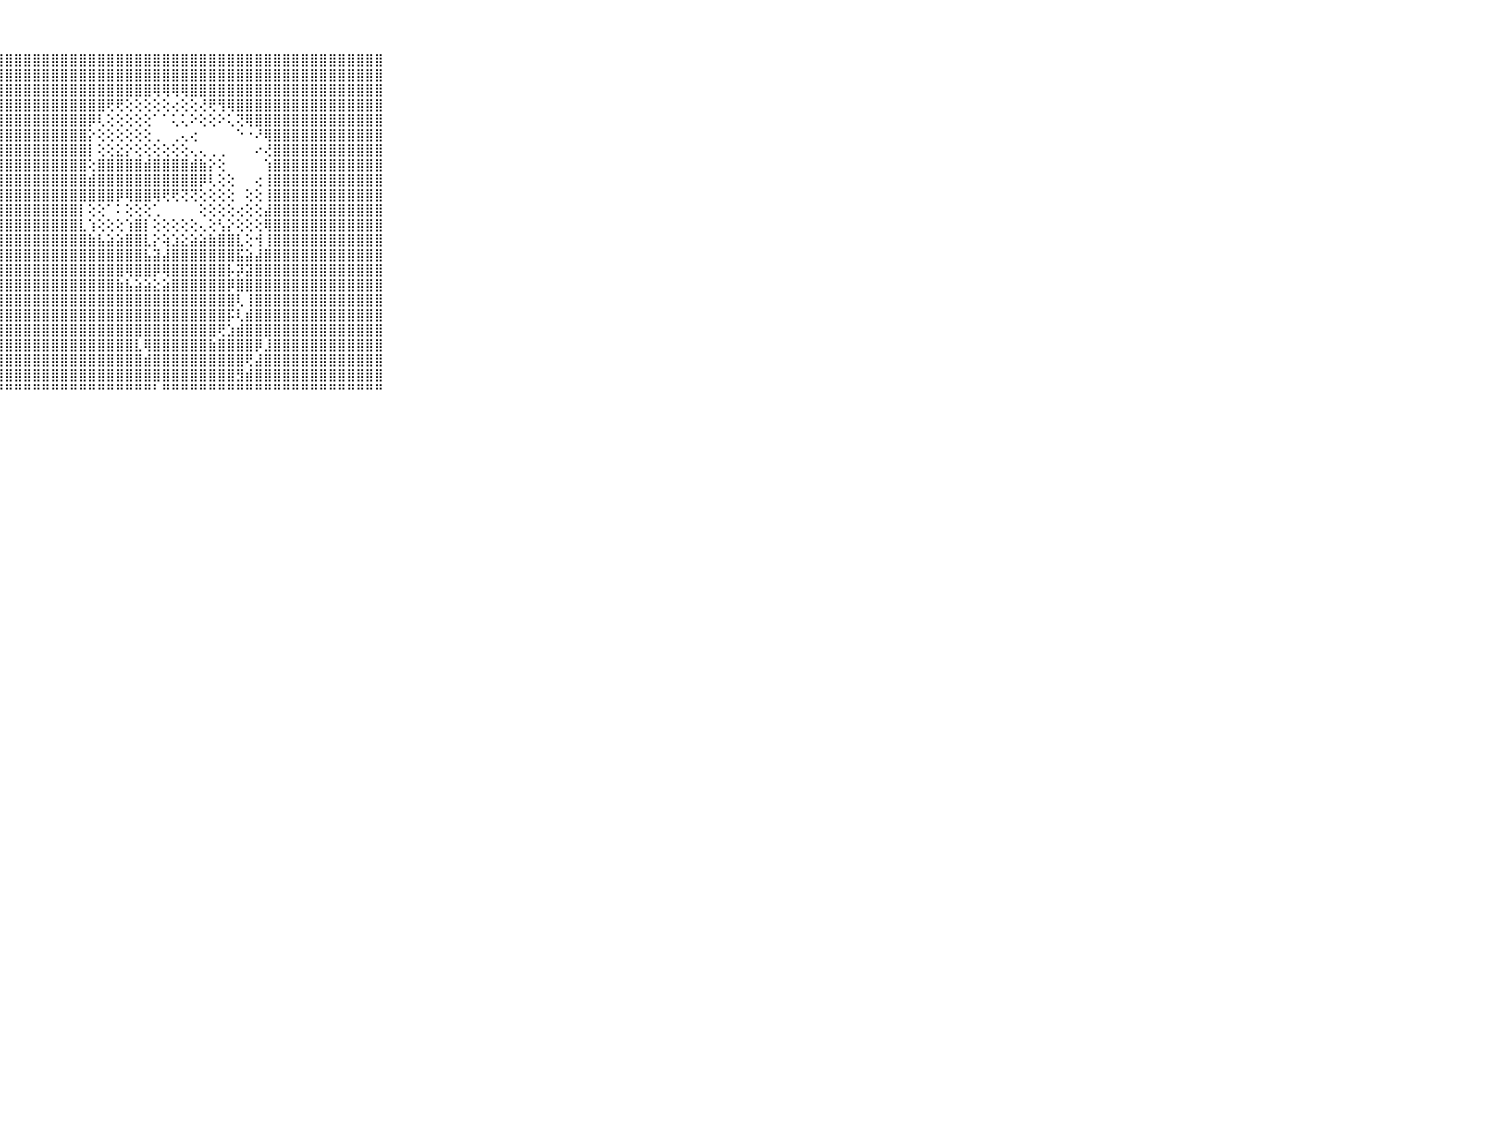

⠀⠀⠀⠀⠀⠀⠀⠀⠀⠀⠀⣿⣿⣿⣿⣿⣿⣿⣿⣿⣿⣿⣿⣿⣿⣿⣿⣿⣿⣿⣿⣿⣿⣿⣿⣿⣿⣿⣿⣿⣿⣿⣿⣿⣿⣿⣿⣿⣿⣿⣿⣿⣿⣿⣿⣿⣿⣿⣿⣿⣿⣿⣿⣿⣿⣿⣿⣿⣿⠀⠀⠀⠀⠀⠀⠀⠀⠀⠀⠀⠀
⠀⠀⠀⠀⠀⠀⠀⠀⠀⠀⠀⣿⣿⣿⣿⣿⣿⣿⣿⣿⣿⣿⣿⣿⣿⣿⣿⣿⣿⣿⣿⣿⣿⣿⣿⣿⣿⣿⣿⣿⣿⣿⣿⣿⣿⣿⣿⣿⣿⣿⣿⣿⣿⣿⣿⣿⣿⣿⣿⣿⣿⣿⣿⣿⣿⣿⣿⣿⣿⠀⠀⠀⠀⠀⠀⠀⠀⠀⠀⠀⠀
⠀⠀⠀⠀⠀⠀⠀⠀⠀⠀⠀⣿⣿⣿⣿⣿⣿⣿⣿⣿⣿⣿⣿⣿⣿⣿⣿⣿⣿⣿⣿⣿⣿⣿⣿⣿⣿⣿⣿⣿⣿⣿⣿⣿⢿⢿⢿⢿⣿⣿⣿⣿⣿⣿⣿⣿⣿⣿⣿⣿⣿⣿⣿⣿⣿⣿⣿⣿⣿⠀⠀⠀⠀⠀⠀⠀⠀⠀⠀⠀⠀
⠀⠀⠀⠀⠀⠀⠀⠀⠀⠀⠀⣿⣿⣿⣿⣿⣿⣿⣿⣿⣿⣿⣿⣿⣿⣿⣿⣿⣿⣿⣿⣿⣿⣿⣿⣿⣿⣿⣿⢟⢟⢕⢕⢕⢕⢕⢔⢕⢕⢜⢟⢻⢿⣿⣿⣿⣿⣿⣿⣿⣿⣿⣿⣿⣿⣿⣿⣿⣿⠀⠀⠀⠀⠀⠀⠀⠀⠀⠀⠀⠀
⠀⠀⠀⠀⠀⠀⠀⠀⠀⠀⠀⣿⣿⣿⣿⣿⣿⣿⣿⣿⣿⣿⣿⣿⣿⣿⣿⣿⣿⣿⣿⣿⣿⣿⣿⣿⣿⡿⢇⢕⢕⢕⢕⢕⠁⠁⢅⢅⠕⢕⢕⠕⢅⢝⢿⣿⣿⣿⣿⣿⣿⣿⣿⣿⣿⣿⣿⣿⣿⠀⠀⠀⠀⠀⠀⠀⠀⠀⠀⠀⠀
⠀⠀⠀⠀⠀⠀⠀⠀⠀⠀⠀⣿⣿⣿⣿⣿⣿⣿⣿⣿⣿⣿⣿⣿⣿⣿⣿⣿⣿⣿⣿⣿⣿⣿⣿⣿⣿⡕⢕⢕⢕⢕⢕⢕⢀⠀⢀⢄⢔⠀⠀⠀⠀⠑⠐⠜⢿⣿⣿⣿⣿⣿⣿⣿⣿⣿⣿⣿⣿⠀⠀⠀⠀⠀⠀⠀⠀⠀⠀⠀⠀
⠀⠀⠀⠀⠀⠀⠀⠀⠀⠀⠀⣿⣿⣿⣿⣿⣿⣿⣿⣿⣿⣿⣿⣿⣿⣿⣿⣿⣿⣿⣿⣿⣿⣿⣿⣿⣿⡇⢕⢕⣕⡕⢕⢕⢕⢕⢕⢕⢄⢄⢀⢀⠀⠀⠀⠔⢜⣿⣿⣿⣿⣿⣿⣿⣿⣿⣿⣿⣿⠀⠀⠀⠀⠀⠀⠀⠀⠀⠀⠀⠀
⠀⠀⠀⠀⠀⠀⠀⠀⠀⠀⠀⣿⣿⣿⣿⣿⣿⣿⣿⣿⣿⣿⣿⣿⣿⣿⣿⣿⣿⣿⣿⣿⣿⣿⣿⣿⣿⢕⣿⣿⣿⣿⣿⣾⣿⣿⣿⣿⣾⣷⡕⢕⠀⠀⠀⠀⢱⣿⣿⣿⣿⣿⣿⣿⣿⣿⣿⣿⣿⠀⠀⠀⠀⠀⠀⠀⠀⠀⠀⠀⠀
⠀⠀⠀⠀⠀⠀⠀⠀⠀⠀⠀⣿⣿⣿⣿⣿⣿⣿⣿⣿⣿⣿⣿⣿⣿⣿⣿⣿⣿⣿⣿⣿⣿⣿⣿⣿⣿⣾⣿⣿⣿⣿⣿⣿⣿⣿⣿⣿⣿⡿⢇⢕⢕⠀⠀⢔⢸⣿⣿⣿⣿⣿⣿⣿⣿⣿⣿⣿⣿⠀⠀⠀⠀⠀⠀⠀⠀⠀⠀⠀⠀
⠀⠀⠀⠀⠀⠀⠀⠀⠀⠀⠀⣿⣿⣿⣿⣿⣿⣿⣿⣿⣿⣿⣿⣿⣿⣿⣿⣿⣿⣿⣿⣿⣿⣿⣿⣿⣿⣿⣿⣿⡿⢿⣿⣿⢿⢟⢟⢝⢝⢕⢕⢕⢕⠀⢕⢕⢸⣿⣿⣿⣿⣿⣿⣿⣿⣿⣿⣿⣿⠀⠀⠀⠀⠀⠀⠀⠀⠀⠀⠀⠀
⠀⠀⠀⠀⠀⠀⠀⠀⠀⠀⠀⣿⣿⣿⣿⣿⣿⣿⣿⣿⣿⣿⣿⣿⣿⣿⣿⣿⣿⣿⣿⣿⣿⣿⣿⣿⡇⢕⢕⠁⠅⢕⢕⢕⢁⠀⠀⠀⠀⢕⢕⢕⢕⢔⢕⢕⣼⣿⣿⣿⣿⣿⣿⣿⣿⣿⣿⣿⣿⠀⠀⠀⠀⠀⠀⠀⠀⠀⠀⠀⠀
⠀⠀⠀⠀⠀⠀⠀⠀⠀⠀⠀⣿⣿⣿⣿⣿⣿⣿⣿⣿⣿⣿⣿⣿⣿⣿⣿⣿⣿⣿⣿⣿⣿⣿⣿⣿⣇⢱⢕⢕⢕⢱⣿⡇⢕⢕⢕⢕⢕⢄⢕⢣⡕⢕⢕⢕⢿⣿⣿⣿⣿⣿⣿⣿⣿⣿⣿⣿⣿⠀⠀⠀⠀⠀⠀⠀⠀⠀⠀⠀⠀
⠀⠀⠀⠀⠀⠀⠀⠀⠀⠀⠀⣿⣿⣿⣿⣿⣿⣿⣿⣿⣿⣿⣿⣿⣿⣿⣿⣿⣿⣿⣿⣿⣿⣿⣿⣿⣿⣷⣧⣵⣵⣿⣿⣇⡕⢵⣱⣕⣵⣵⣷⣿⣿⣇⢕⢺⢸⣿⣿⣿⣿⣿⣿⣿⣿⣿⣿⣿⣿⠀⠀⠀⠀⠀⠀⠀⠀⠀⠀⠀⠀
⠀⠀⠀⠀⠀⠀⠀⠀⠀⠀⠀⣿⣿⣿⣿⣿⣿⣿⣿⣿⣿⣿⣿⣿⣿⣿⣿⣿⣿⣿⣿⣿⣿⣿⣿⣿⣿⣿⣿⣿⣿⣿⣿⣧⣽⣼⣿⣿⣿⣿⣿⣿⣿⣯⣵⣼⣿⣿⣿⣿⣿⣿⣿⣿⣿⣿⣿⣿⣿⠀⠀⠀⠀⠀⠀⠀⠀⠀⠀⠀⠀
⠀⠀⠀⠀⠀⠀⠀⠀⠀⠀⠀⣿⣿⣿⣿⣿⣿⣿⣿⣿⣿⣿⣿⣿⣿⣿⣿⣿⣿⣿⣿⣿⣿⣿⣿⣿⣿⣿⣿⣿⣿⢿⣿⣿⡿⢿⣿⣿⣿⣿⣿⣿⡧⡽⣽⣿⣿⣿⣿⣿⣿⣿⣿⣿⣿⣿⣿⣿⣿⠀⠀⠀⠀⠀⠀⠀⠀⠀⠀⠀⠀
⠀⠀⠀⠀⠀⠀⠀⠀⠀⠀⠀⣿⣿⣿⣿⣿⣿⣿⣿⣿⣿⣿⣿⣿⣿⣿⣿⣿⣿⣿⣿⣿⣿⣿⣿⣿⣿⣿⣿⣿⣷⣧⣵⣵⣕⣵⣿⣿⣿⣿⣿⣿⡿⣿⣿⣿⣿⣿⣿⣿⣿⣿⣿⣿⣿⣿⣿⣿⣿⠀⠀⠀⠀⠀⠀⠀⠀⠀⠀⠀⠀
⠀⠀⠀⠀⠀⠀⠀⠀⠀⠀⠀⣿⣿⣿⣿⣿⣿⣿⣿⣿⣿⣿⣿⣿⣿⣿⣿⣿⣿⣿⣿⣿⣿⣿⣿⣿⣿⣿⣿⣿⣿⣿⣿⣿⣿⣿⣿⣿⣿⣿⣿⣿⣿⢇⢸⣿⣿⣿⣿⣿⣿⣿⣿⣿⣿⣿⣿⣿⣿⠀⠀⠀⠀⠀⠀⠀⠀⠀⠀⠀⠀
⠀⠀⠀⠀⠀⠀⠀⠀⠀⠀⠀⣿⣿⣿⣿⣿⣿⣿⣿⣿⣿⣿⣿⣿⣿⣿⣿⣿⣿⣿⣿⣿⣿⣿⣿⣿⣿⣿⣿⣿⣿⣿⣿⣿⣿⣿⣿⣿⣿⣿⣿⣿⡯⢇⣾⣿⣿⣿⣿⣿⣿⣿⣿⣿⣿⣿⣿⣿⣿⠀⠀⠀⠀⠀⠀⠀⠀⠀⠀⠀⠀
⠀⠀⠀⠀⠀⠀⠀⠀⠀⠀⠀⣿⣿⣿⣿⣿⣿⣿⣿⣿⣿⣿⣿⣿⣿⣿⣿⣿⣿⣿⣿⣿⣿⣿⣿⣿⣿⣿⣿⣿⣿⣿⣿⣿⣿⣿⣿⣿⣿⣿⣿⢟⣱⣾⣿⣿⣿⣿⣿⣿⣿⣿⣿⣿⣿⣿⣿⣿⣿⠀⠀⠀⠀⠀⠀⠀⠀⠀⠀⠀⠀
⠀⠀⠀⠀⠀⠀⠀⠀⠀⠀⠀⣿⣿⣿⣿⣿⣿⣿⣿⣿⣿⣿⣿⣿⣿⣿⣿⣿⣿⣿⣿⣿⣿⣿⣿⣿⣿⣿⣿⣿⣿⣿⣇⢿⣿⣿⣿⣿⣿⣿⣷⣿⣿⣿⣿⡿⣸⣿⣿⣿⣿⣿⣿⣿⣿⣿⣿⣿⣿⠀⠀⠀⠀⠀⠀⠀⠀⠀⠀⠀⠀
⠀⠀⠀⠀⠀⠀⠀⠀⠀⠀⠀⣿⣿⣿⣿⣿⣿⣿⣿⣿⣿⣿⣿⣿⣿⣿⣿⣿⣿⣿⣿⣿⣿⣿⣿⣿⣿⣿⣿⣿⣿⣿⣿⣾⣿⣿⣿⣿⣿⣿⣿⣿⣿⣿⢟⣼⣿⣿⣿⣿⣿⣿⣿⣿⣿⣿⣿⣿⣿⠀⠀⠀⠀⠀⠀⠀⠀⠀⠀⠀⠀
⠀⠀⠀⠀⠀⠀⠀⠀⠀⠀⠀⣿⣿⣿⣿⣿⣿⣿⣿⣿⣿⣿⣿⣿⣿⣿⣿⣿⣿⣿⣿⣿⣿⣿⣿⣿⣿⣿⣿⣿⣿⣿⣿⣿⣿⣿⣿⣿⣿⣿⣿⣿⣿⣻⣾⣿⣿⣿⣿⣿⣿⣿⣿⣿⣿⣿⣿⣿⣿⠀⠀⠀⠀⠀⠀⠀⠀⠀⠀⠀⠀
⠀⠀⠀⠀⠀⠀⠀⠀⠀⠀⠀⠛⠛⠛⠛⠛⠛⠛⠛⠛⠛⠛⠛⠛⠛⠛⠛⠛⠛⠛⠛⠛⠛⠛⠛⠛⠛⠛⠛⠛⠛⠛⠛⠛⠃⠛⠛⠛⠛⠛⠛⠛⠛⠛⠛⠛⠛⠛⠛⠛⠛⠛⠛⠛⠛⠛⠛⠛⠛⠀⠀⠀⠀⠀⠀⠀⠀⠀⠀⠀⠀